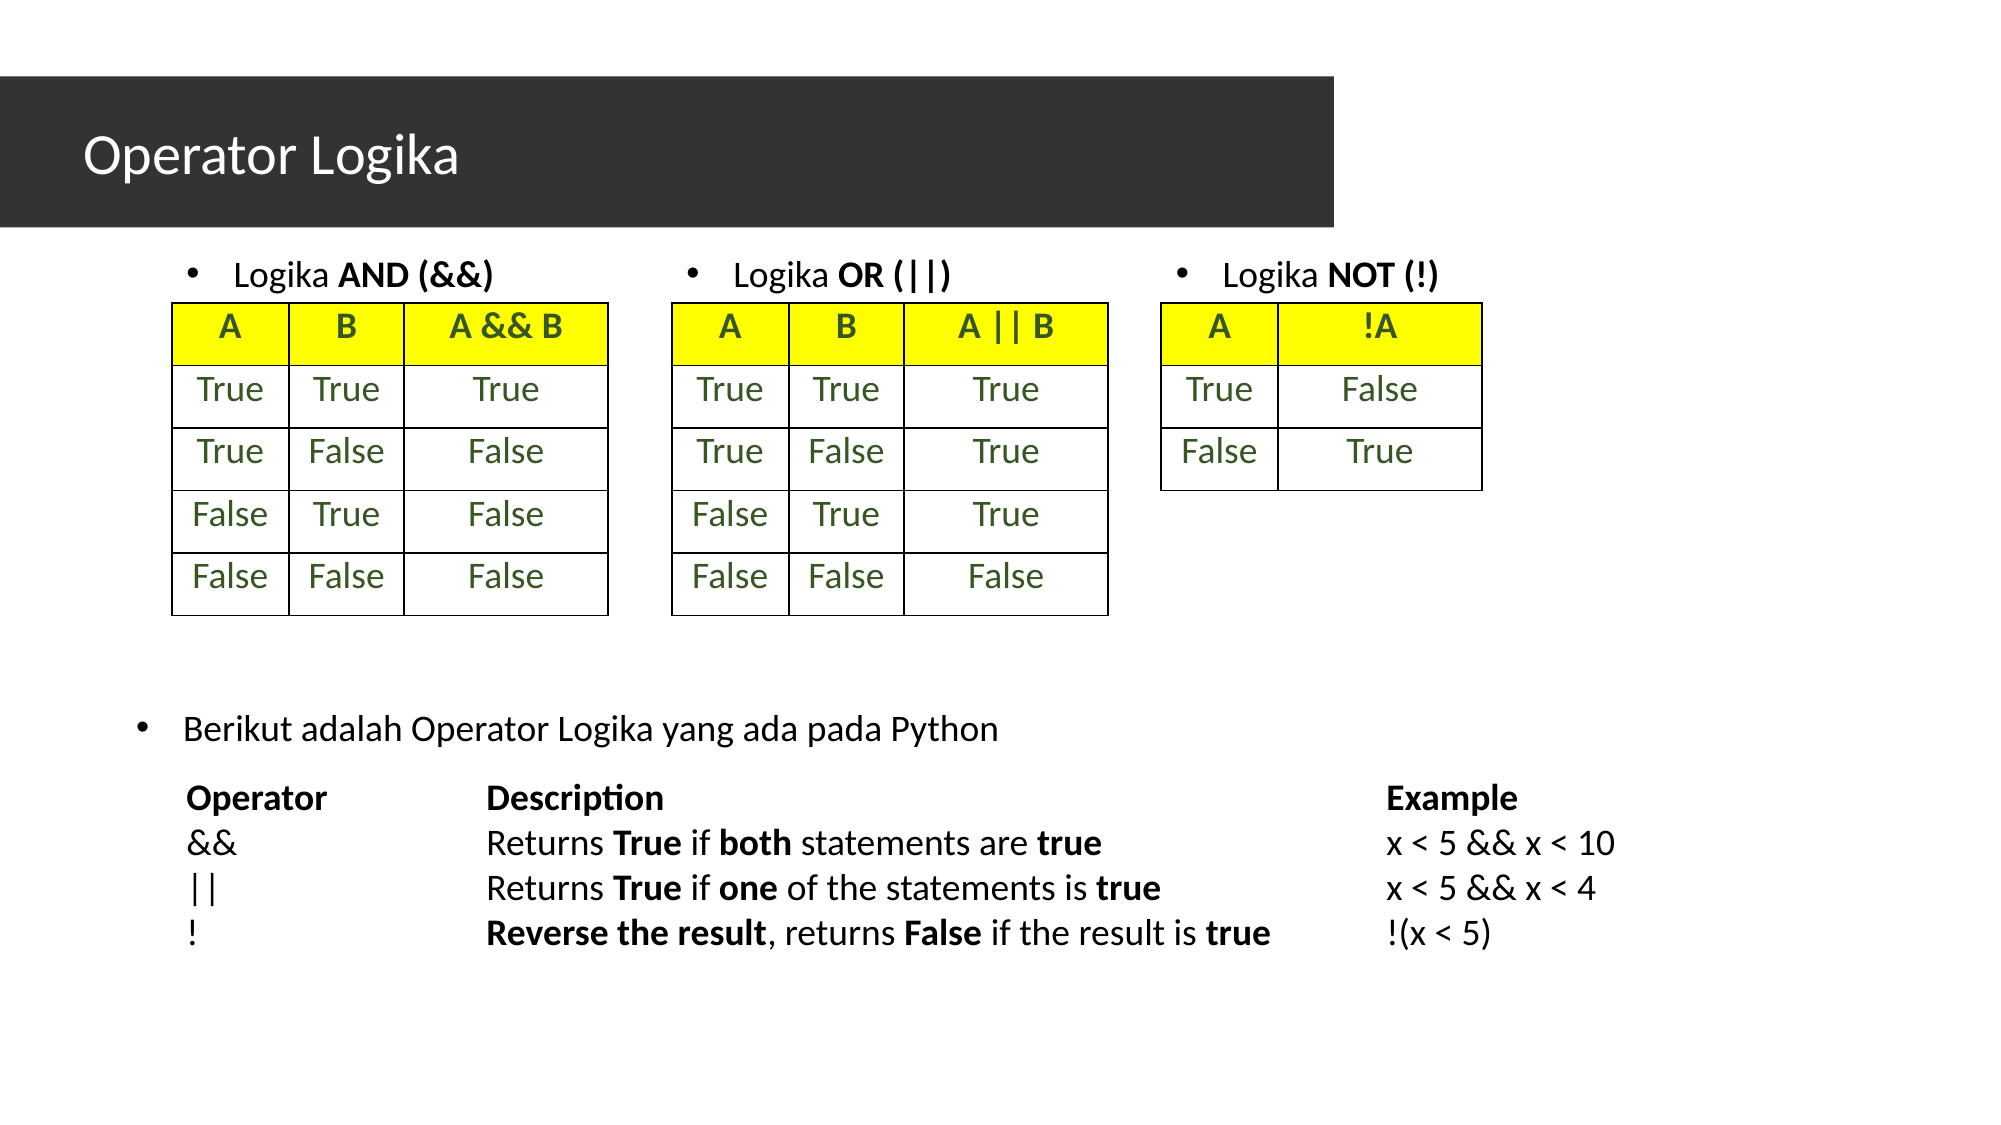

Operator Logika
Logika AND (&&)
Logika OR (||)
Logika NOT (!)
| A | B | A && B |
| --- | --- | --- |
| True | True | True |
| True | False | False |
| False | True | False |
| False | False | False |
| A | B | A || B |
| --- | --- | --- |
| True | True | True |
| True | False | True |
| False | True | True |
| False | False | False |
| A | !A |
| --- | --- |
| True | False |
| False | True |
Berikut adalah Operator Logika yang ada pada Python
Operator		Description					Example
&&		Returns True if both statements are true		x < 5 && x < 10
||		Returns True if one of the statements is true		x < 5 && x < 4
!		Reverse the result, returns False if the result is true	!(x < 5)